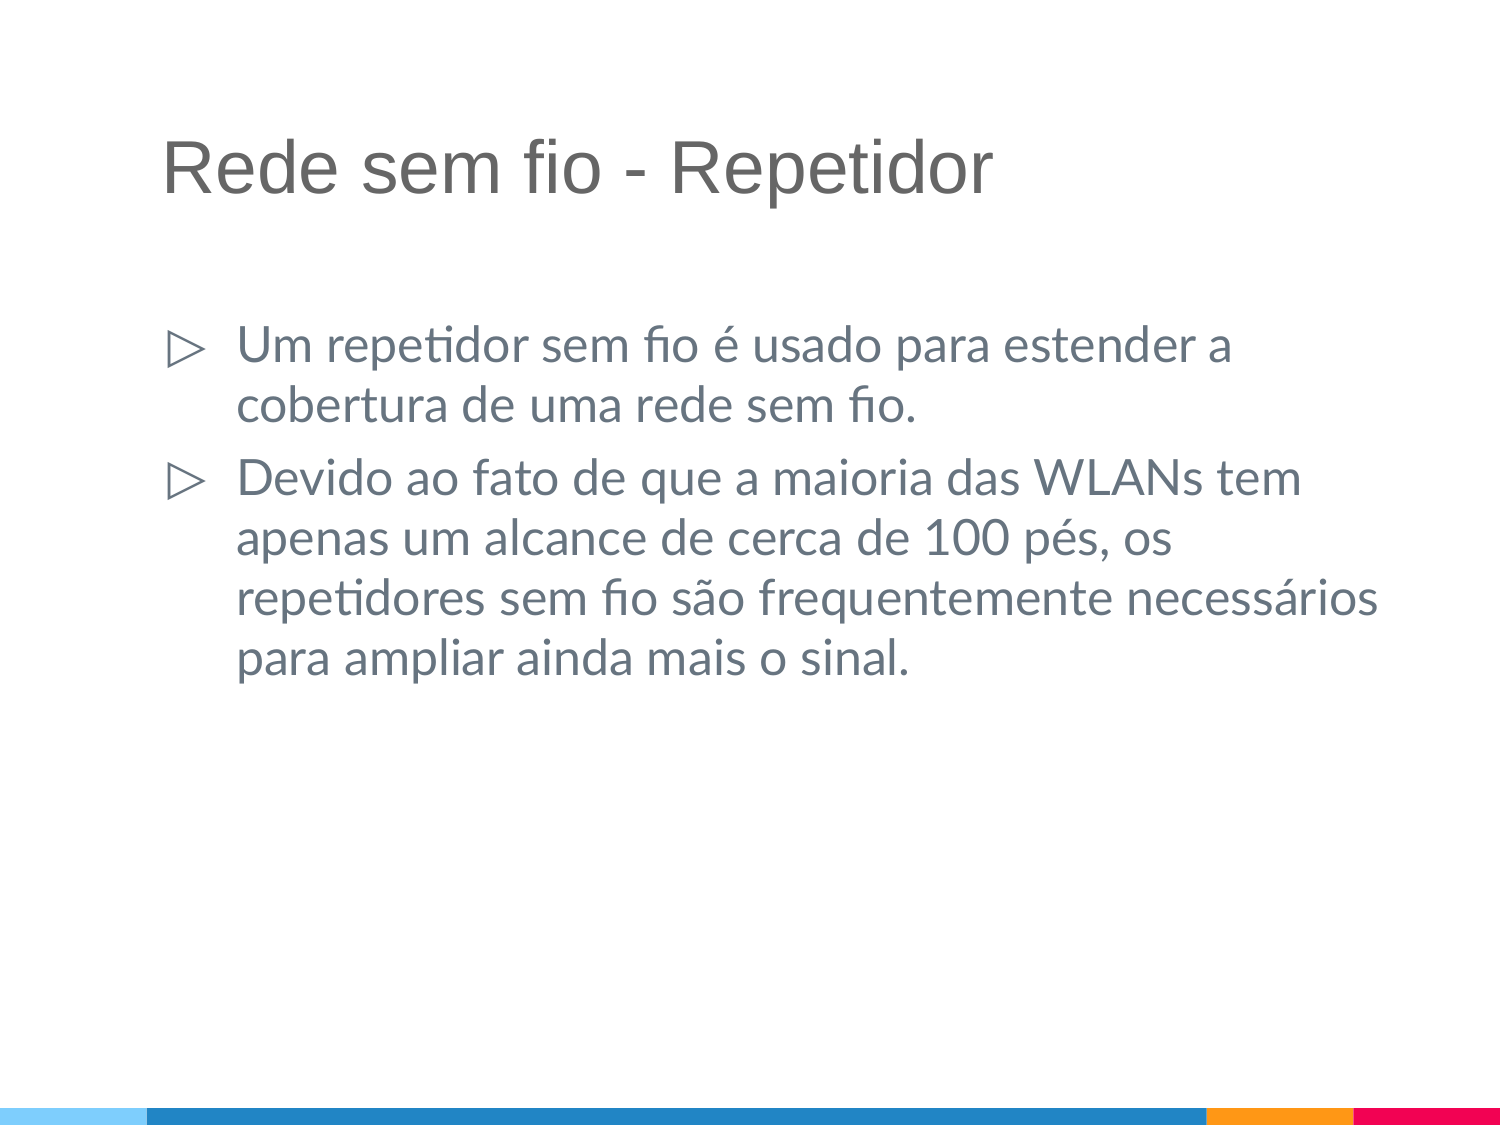

Rede sem fio - Repetidor
Um repetidor sem fio é usado para estender a cobertura de uma rede sem fio.
Devido ao fato de que a maioria das WLANs tem apenas um alcance de cerca de 100 pés, os repetidores sem fio são frequentemente necessários para ampliar ainda mais o sinal.